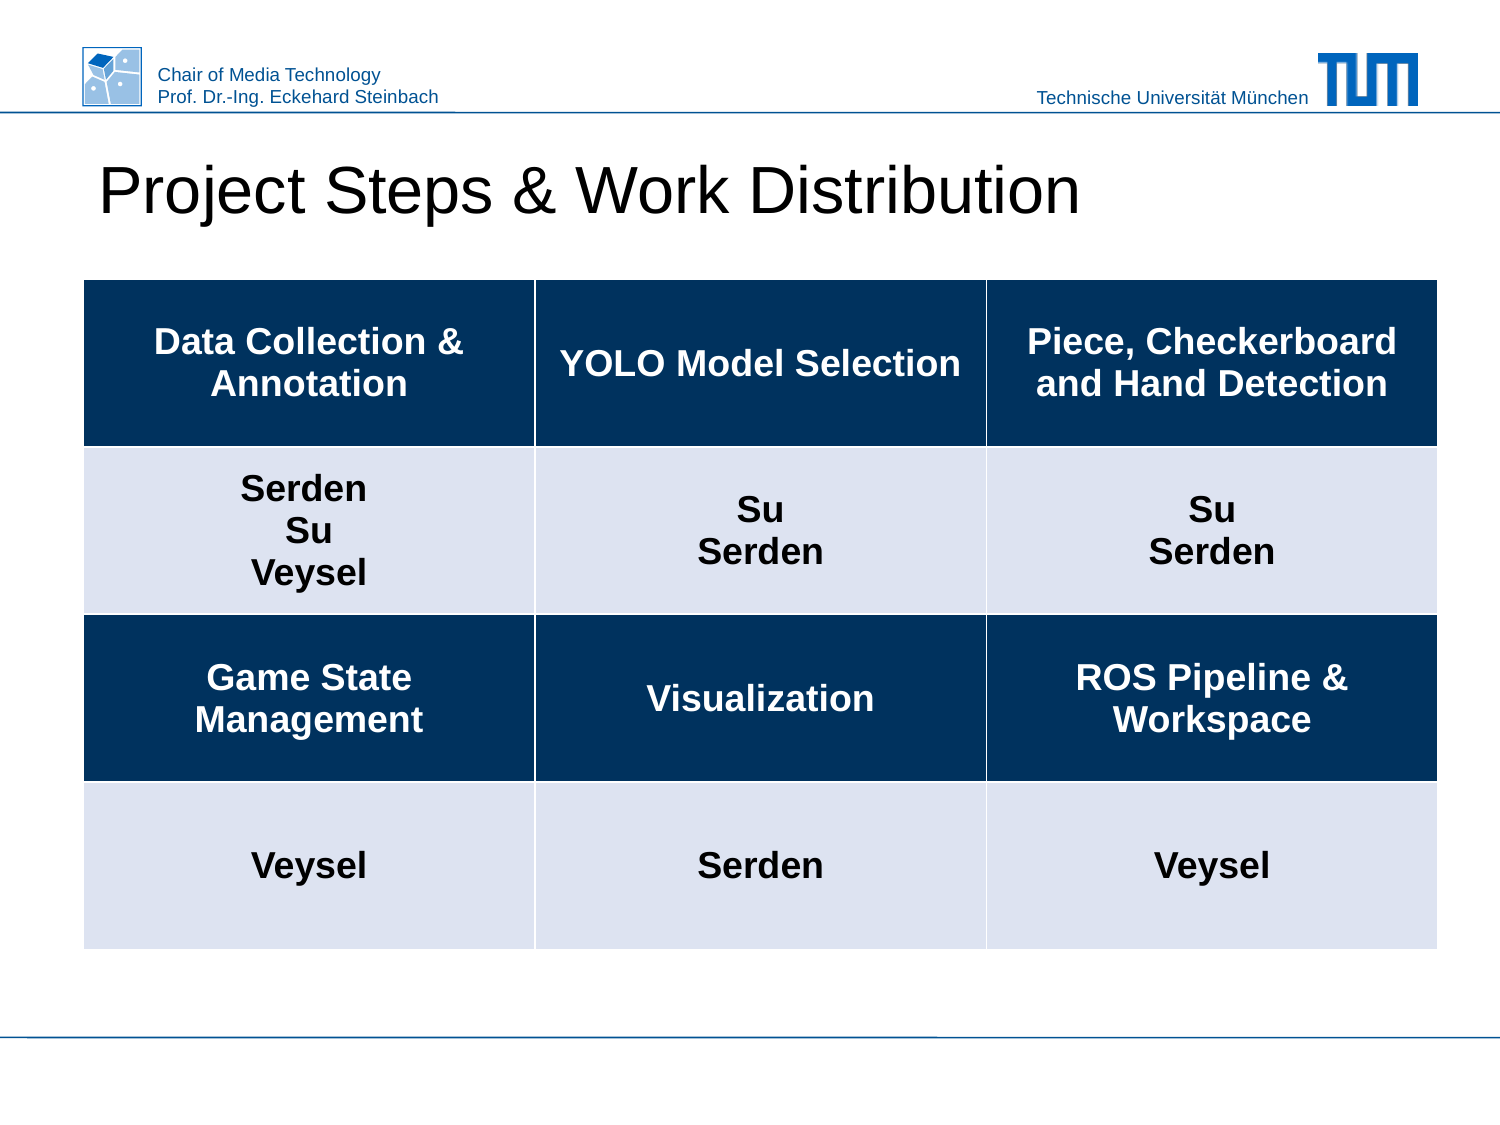

# Project Steps & Work Distribution
| Data Collection & Annotation | YOLO Model Selection | Piece, Checkerboard and Hand Detection |
| --- | --- | --- |
| Serden  Su Veysel | Su Serden | Su Serden |
| Game State Management | Visualization | ROS Pipeline & Workspace |
| Veysel | Serden | Veysel |